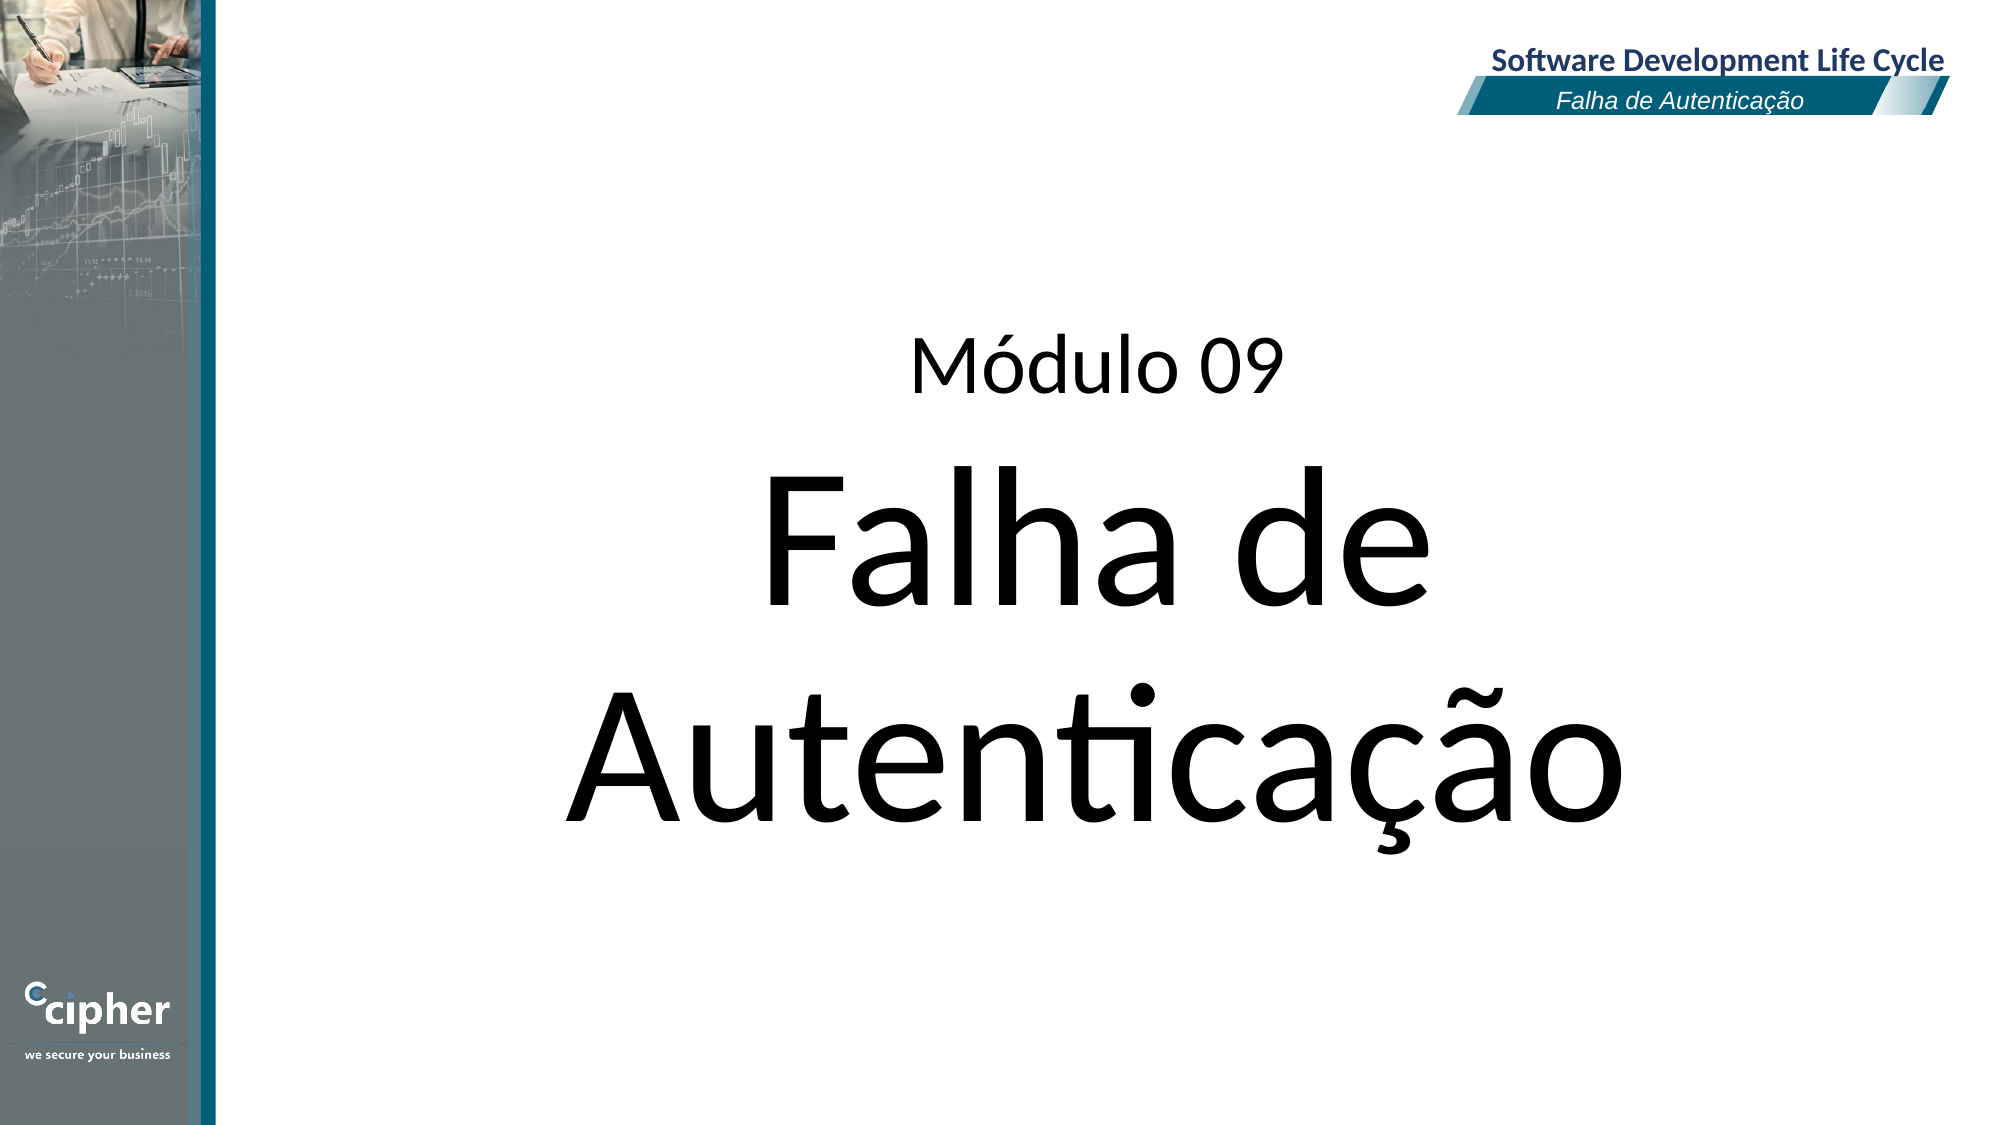

Software Development Life Cycle
Falha de Autenticação

Módulo 09
Falha de Autenticação